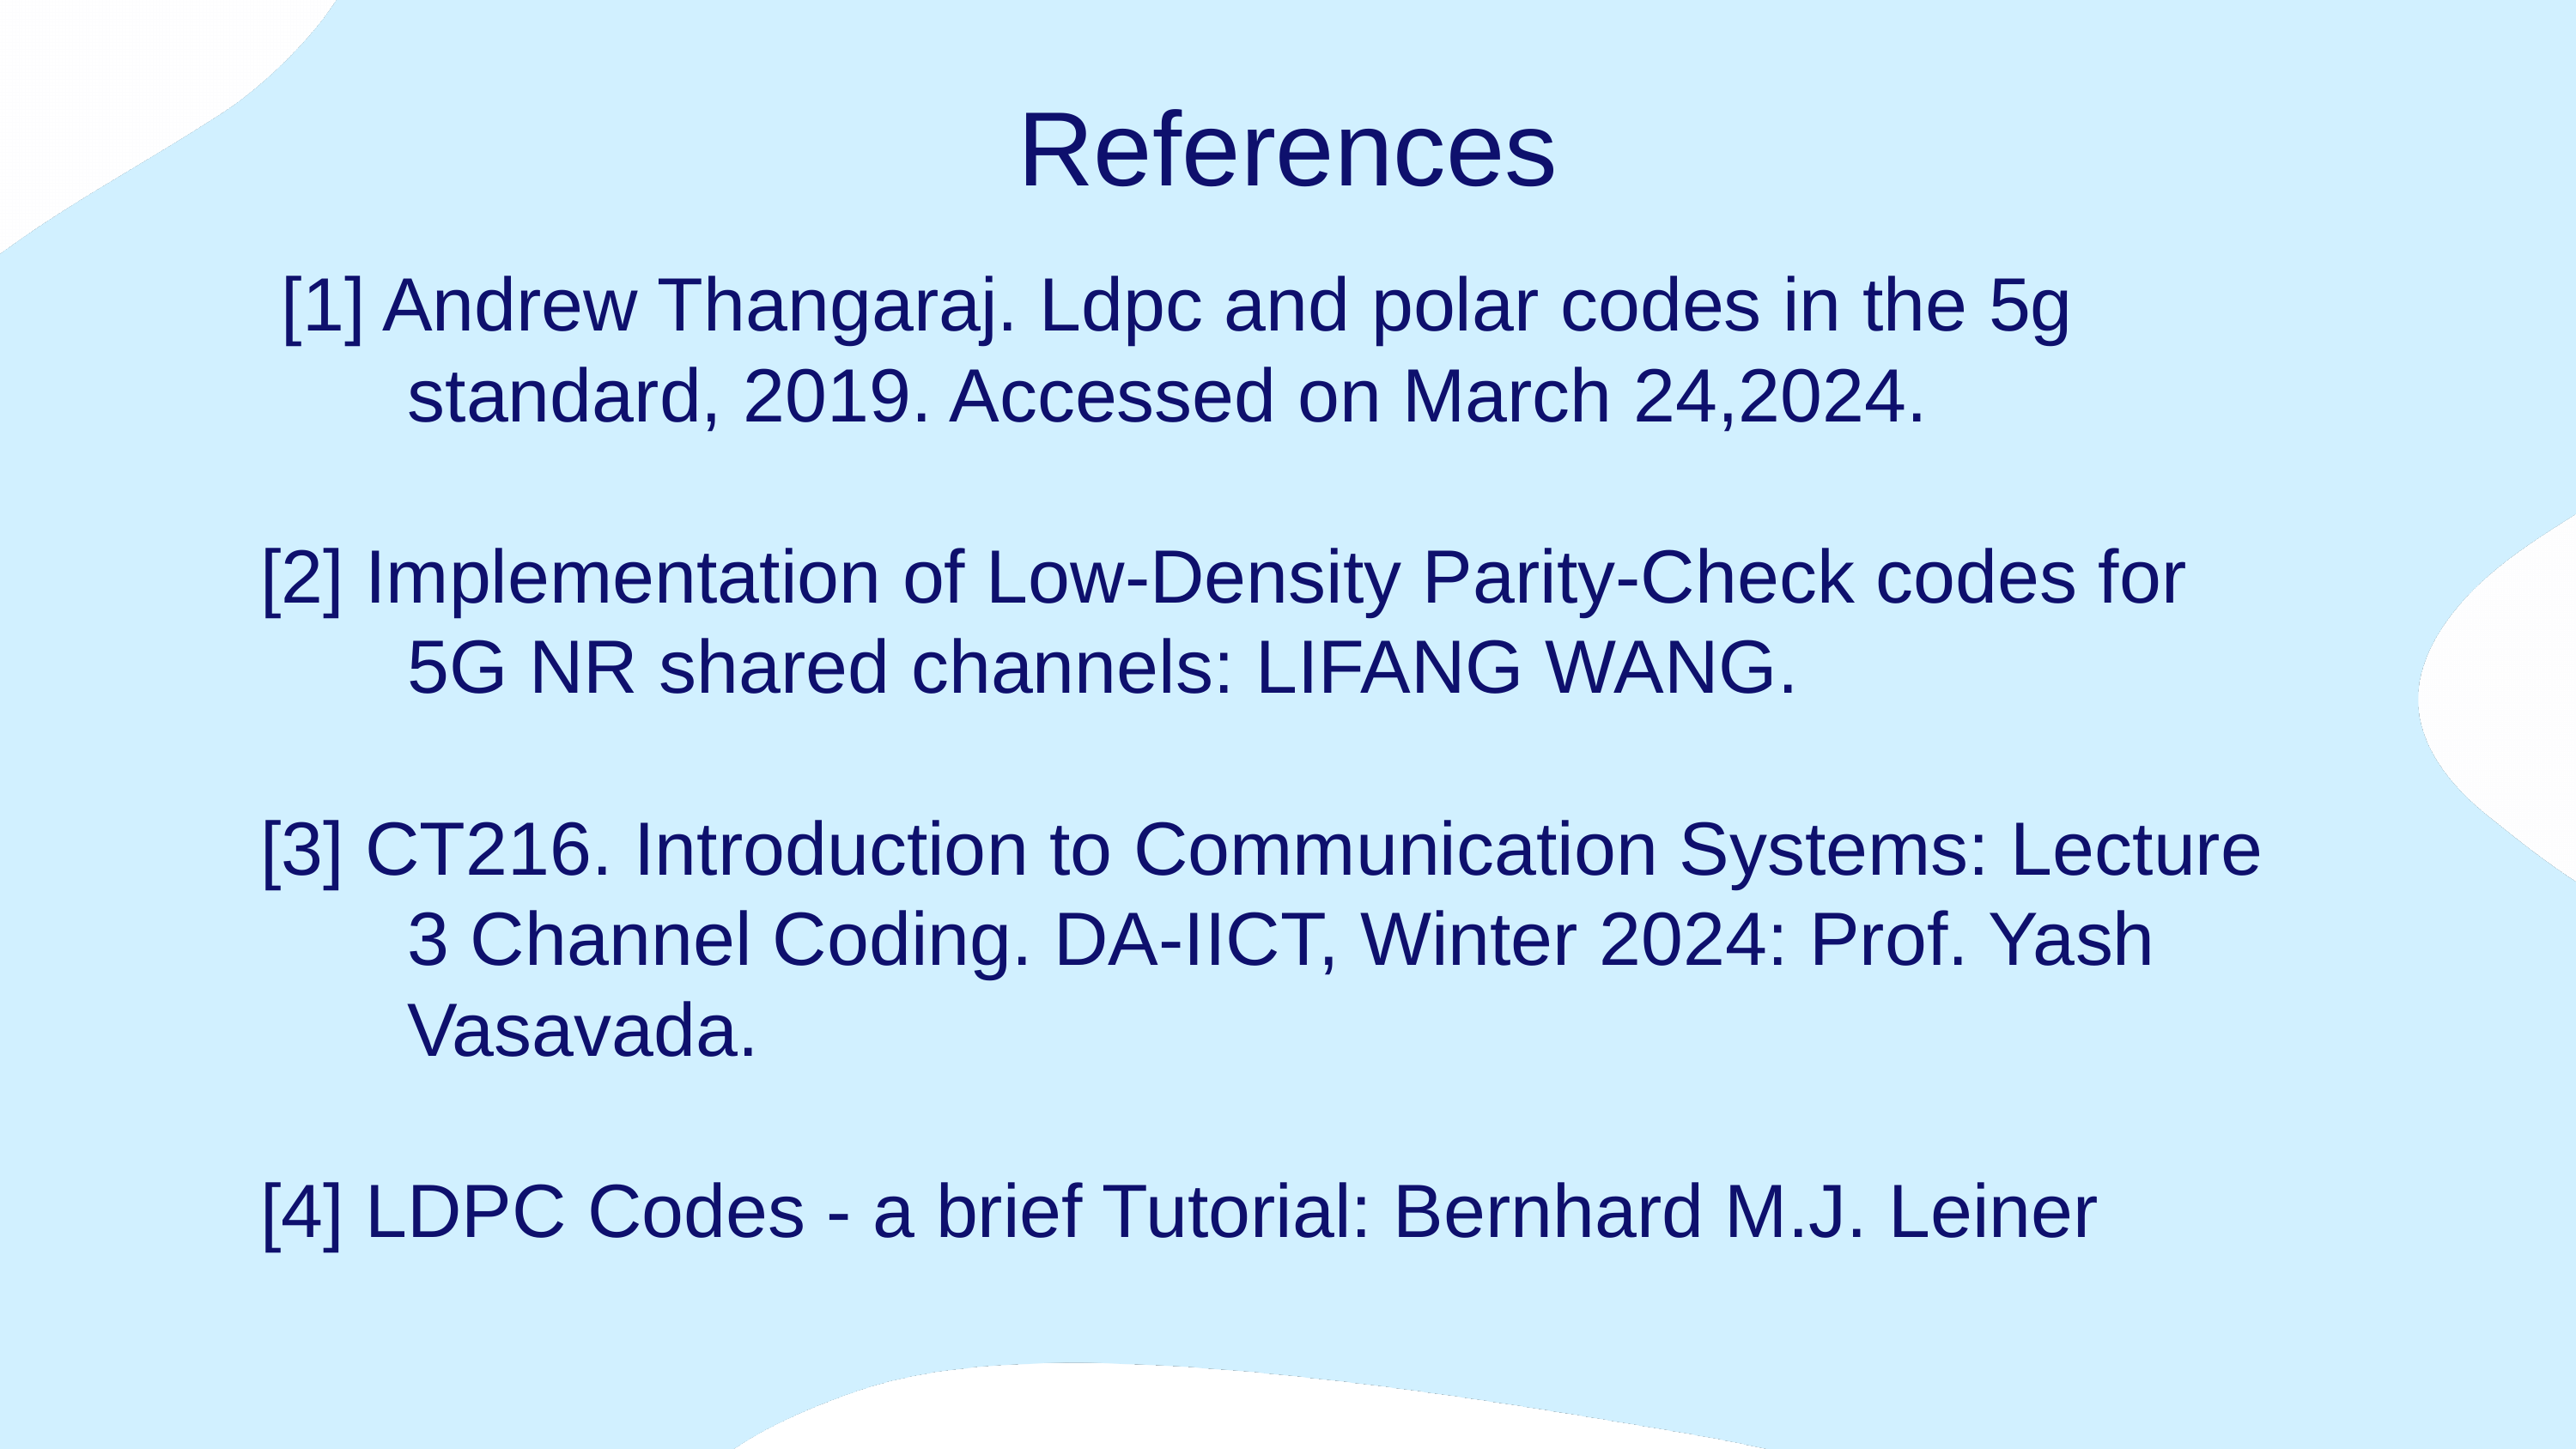

References
 [1] Andrew Thangaraj. Ldpc and polar codes in the 5g
       standard, 2019. Accessed on March 24,2024.

[2] Implementation of Low-Density Parity-Check codes for
       5G NR shared channels: LIFANG WANG.

[3] CT216. Introduction to Communication Systems: Lecture
       3 Channel Coding. DA-IICT, Winter 2024: Prof. Yash
       Vasavada.

[4] LDPC Codes - a brief Tutorial: Bernhard M.J. Leiner